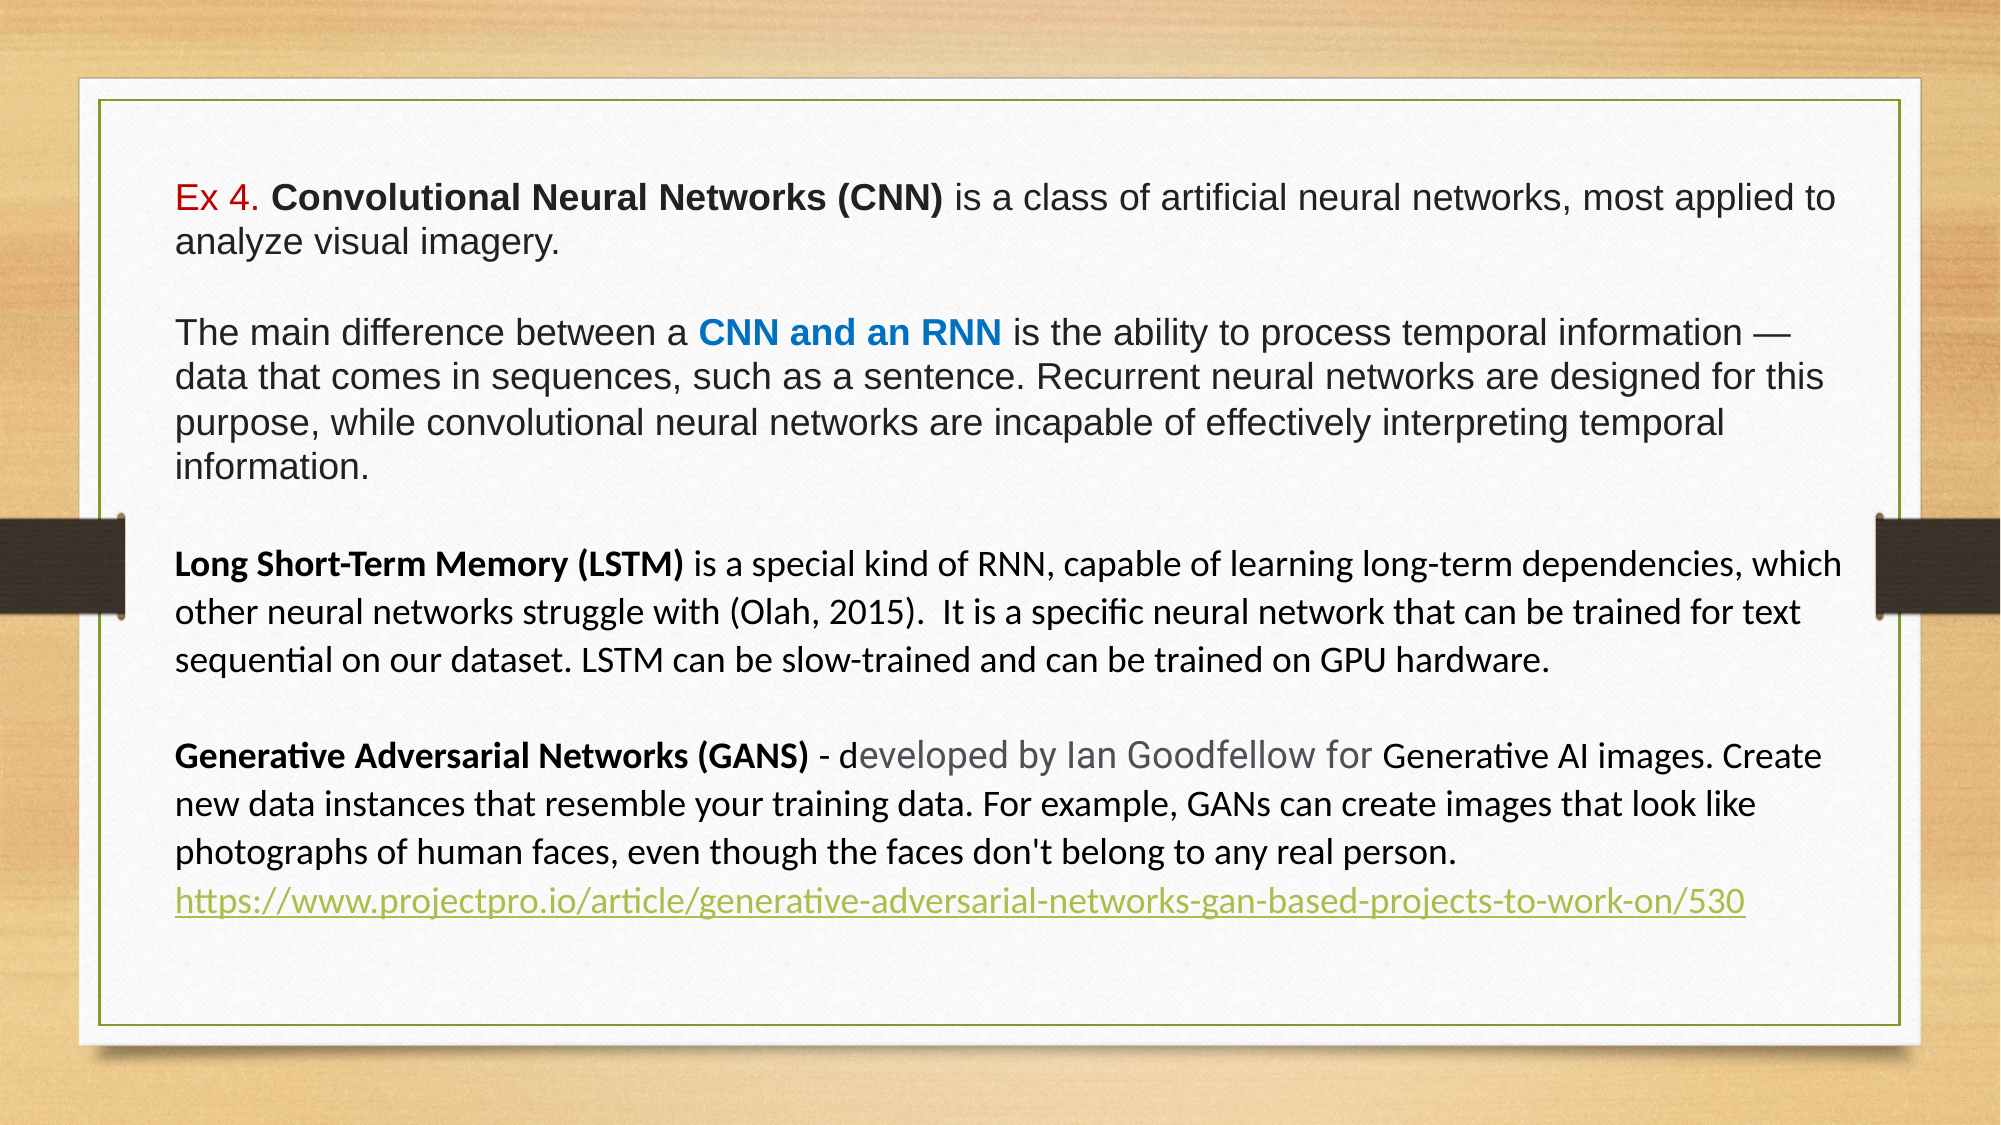

Ex 4. Convolutional Neural Networks (CNN) is a class of artificial neural networks, most applied to analyze visual imagery.

The main difference between a CNN and an RNN is the ability to process temporal information — data that comes in sequences, such as a sentence. Recurrent neural networks are designed for this purpose, while convolutional neural networks are incapable of effectively interpreting temporal information.

Long Short-Term Memory (LSTM) is a special kind of RNN, capable of learning long-term dependencies, which other neural networks struggle with (Olah, 2015).  It is a specific neural network that can be trained for text sequential on our dataset. LSTM can be slow-trained and can be trained on GPU hardware.

Generative Adversarial Networks (GANS) - developed by Ian Goodfellow for Generative AI images. Create new data instances that resemble your training data. For example, GANs can create images that look like photographs of human faces, even though the faces don't belong to any real person. https://www.projectpro.io/article/generative-adversarial-networks-gan-based-projects-to-work-on/530